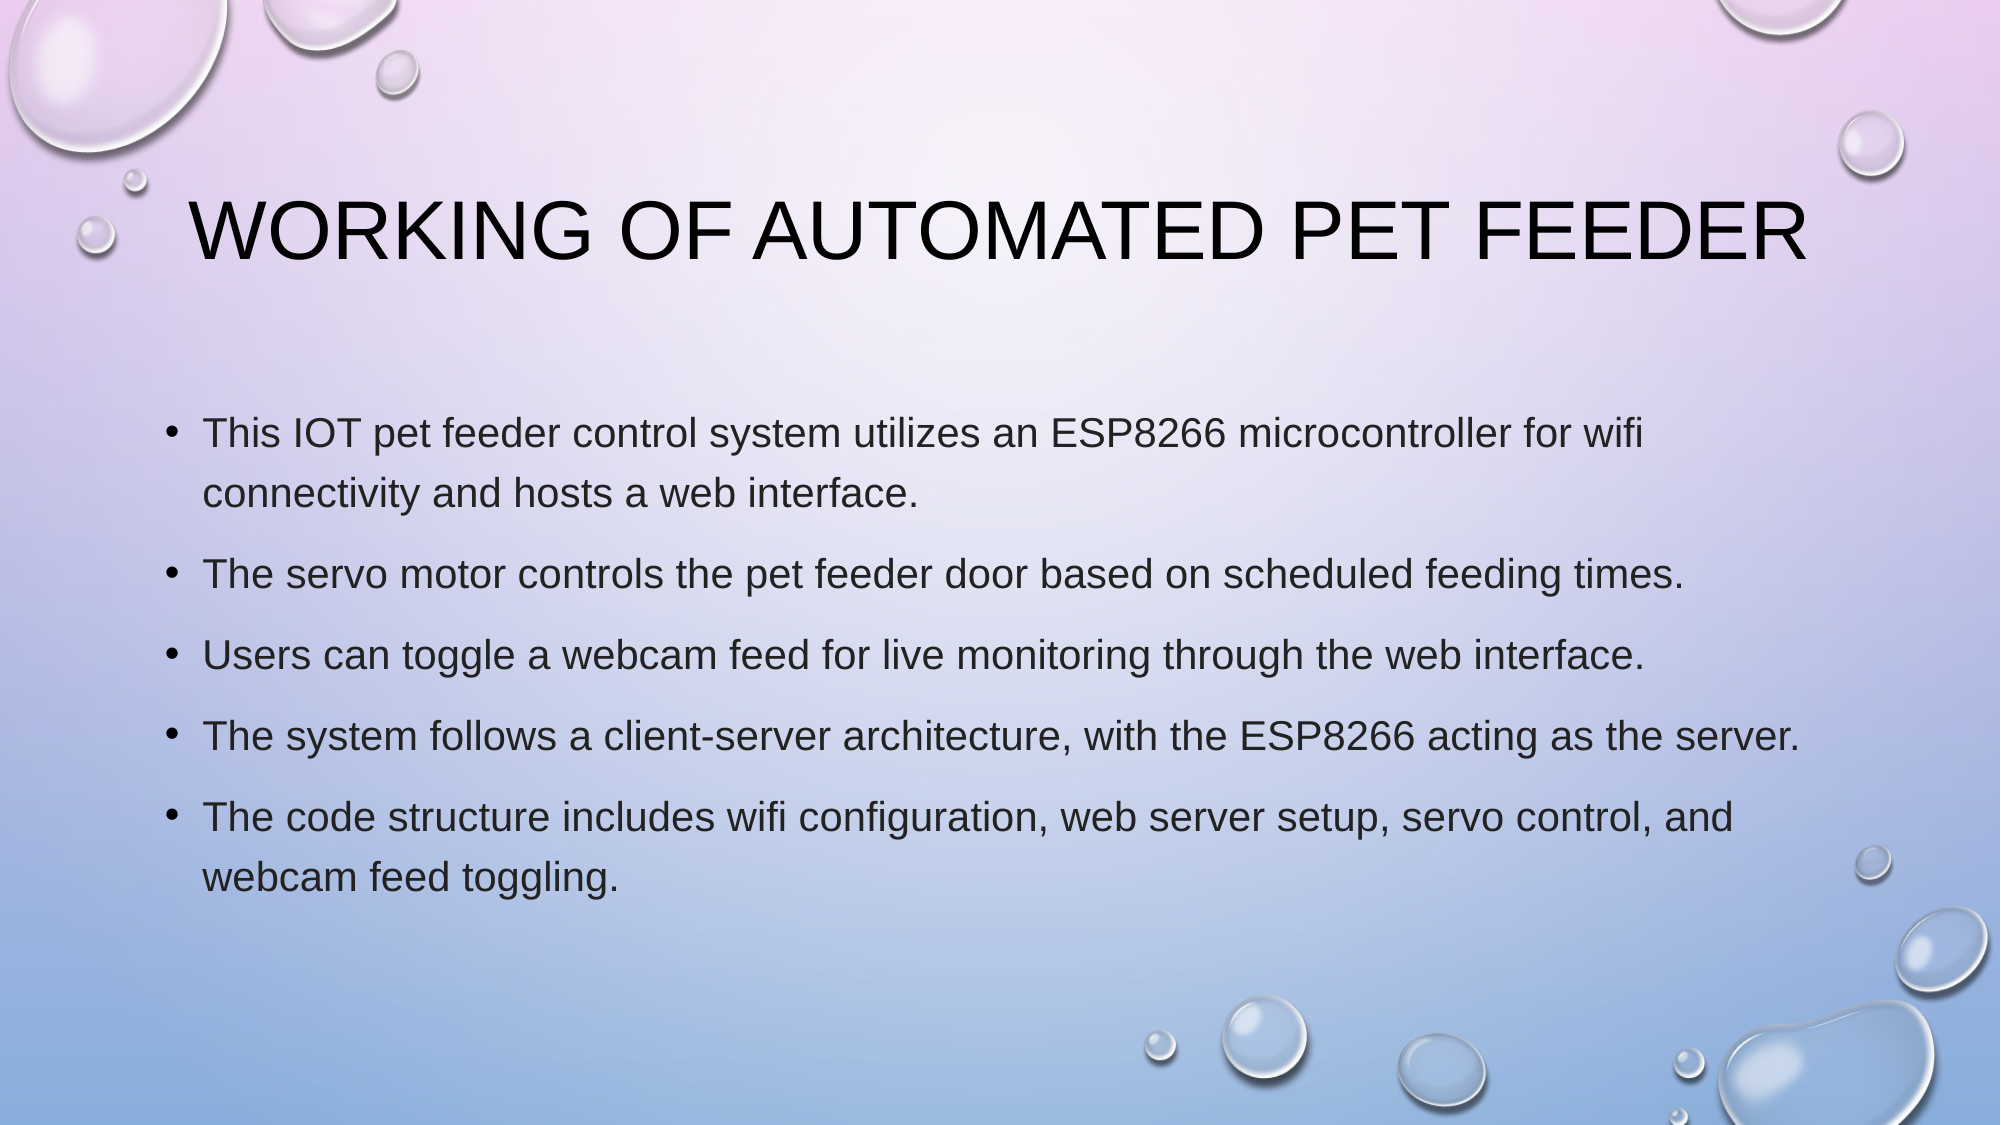

# Working of automated pet feeder
This IOT pet feeder control system utilizes an ESP8266 microcontroller for wifi connectivity and hosts a web interface.
The servo motor controls the pet feeder door based on scheduled feeding times.
Users can toggle a webcam feed for live monitoring through the web interface.
The system follows a client-server architecture, with the ESP8266 acting as the server.
The code structure includes wifi configuration, web server setup, servo control, and webcam feed toggling.